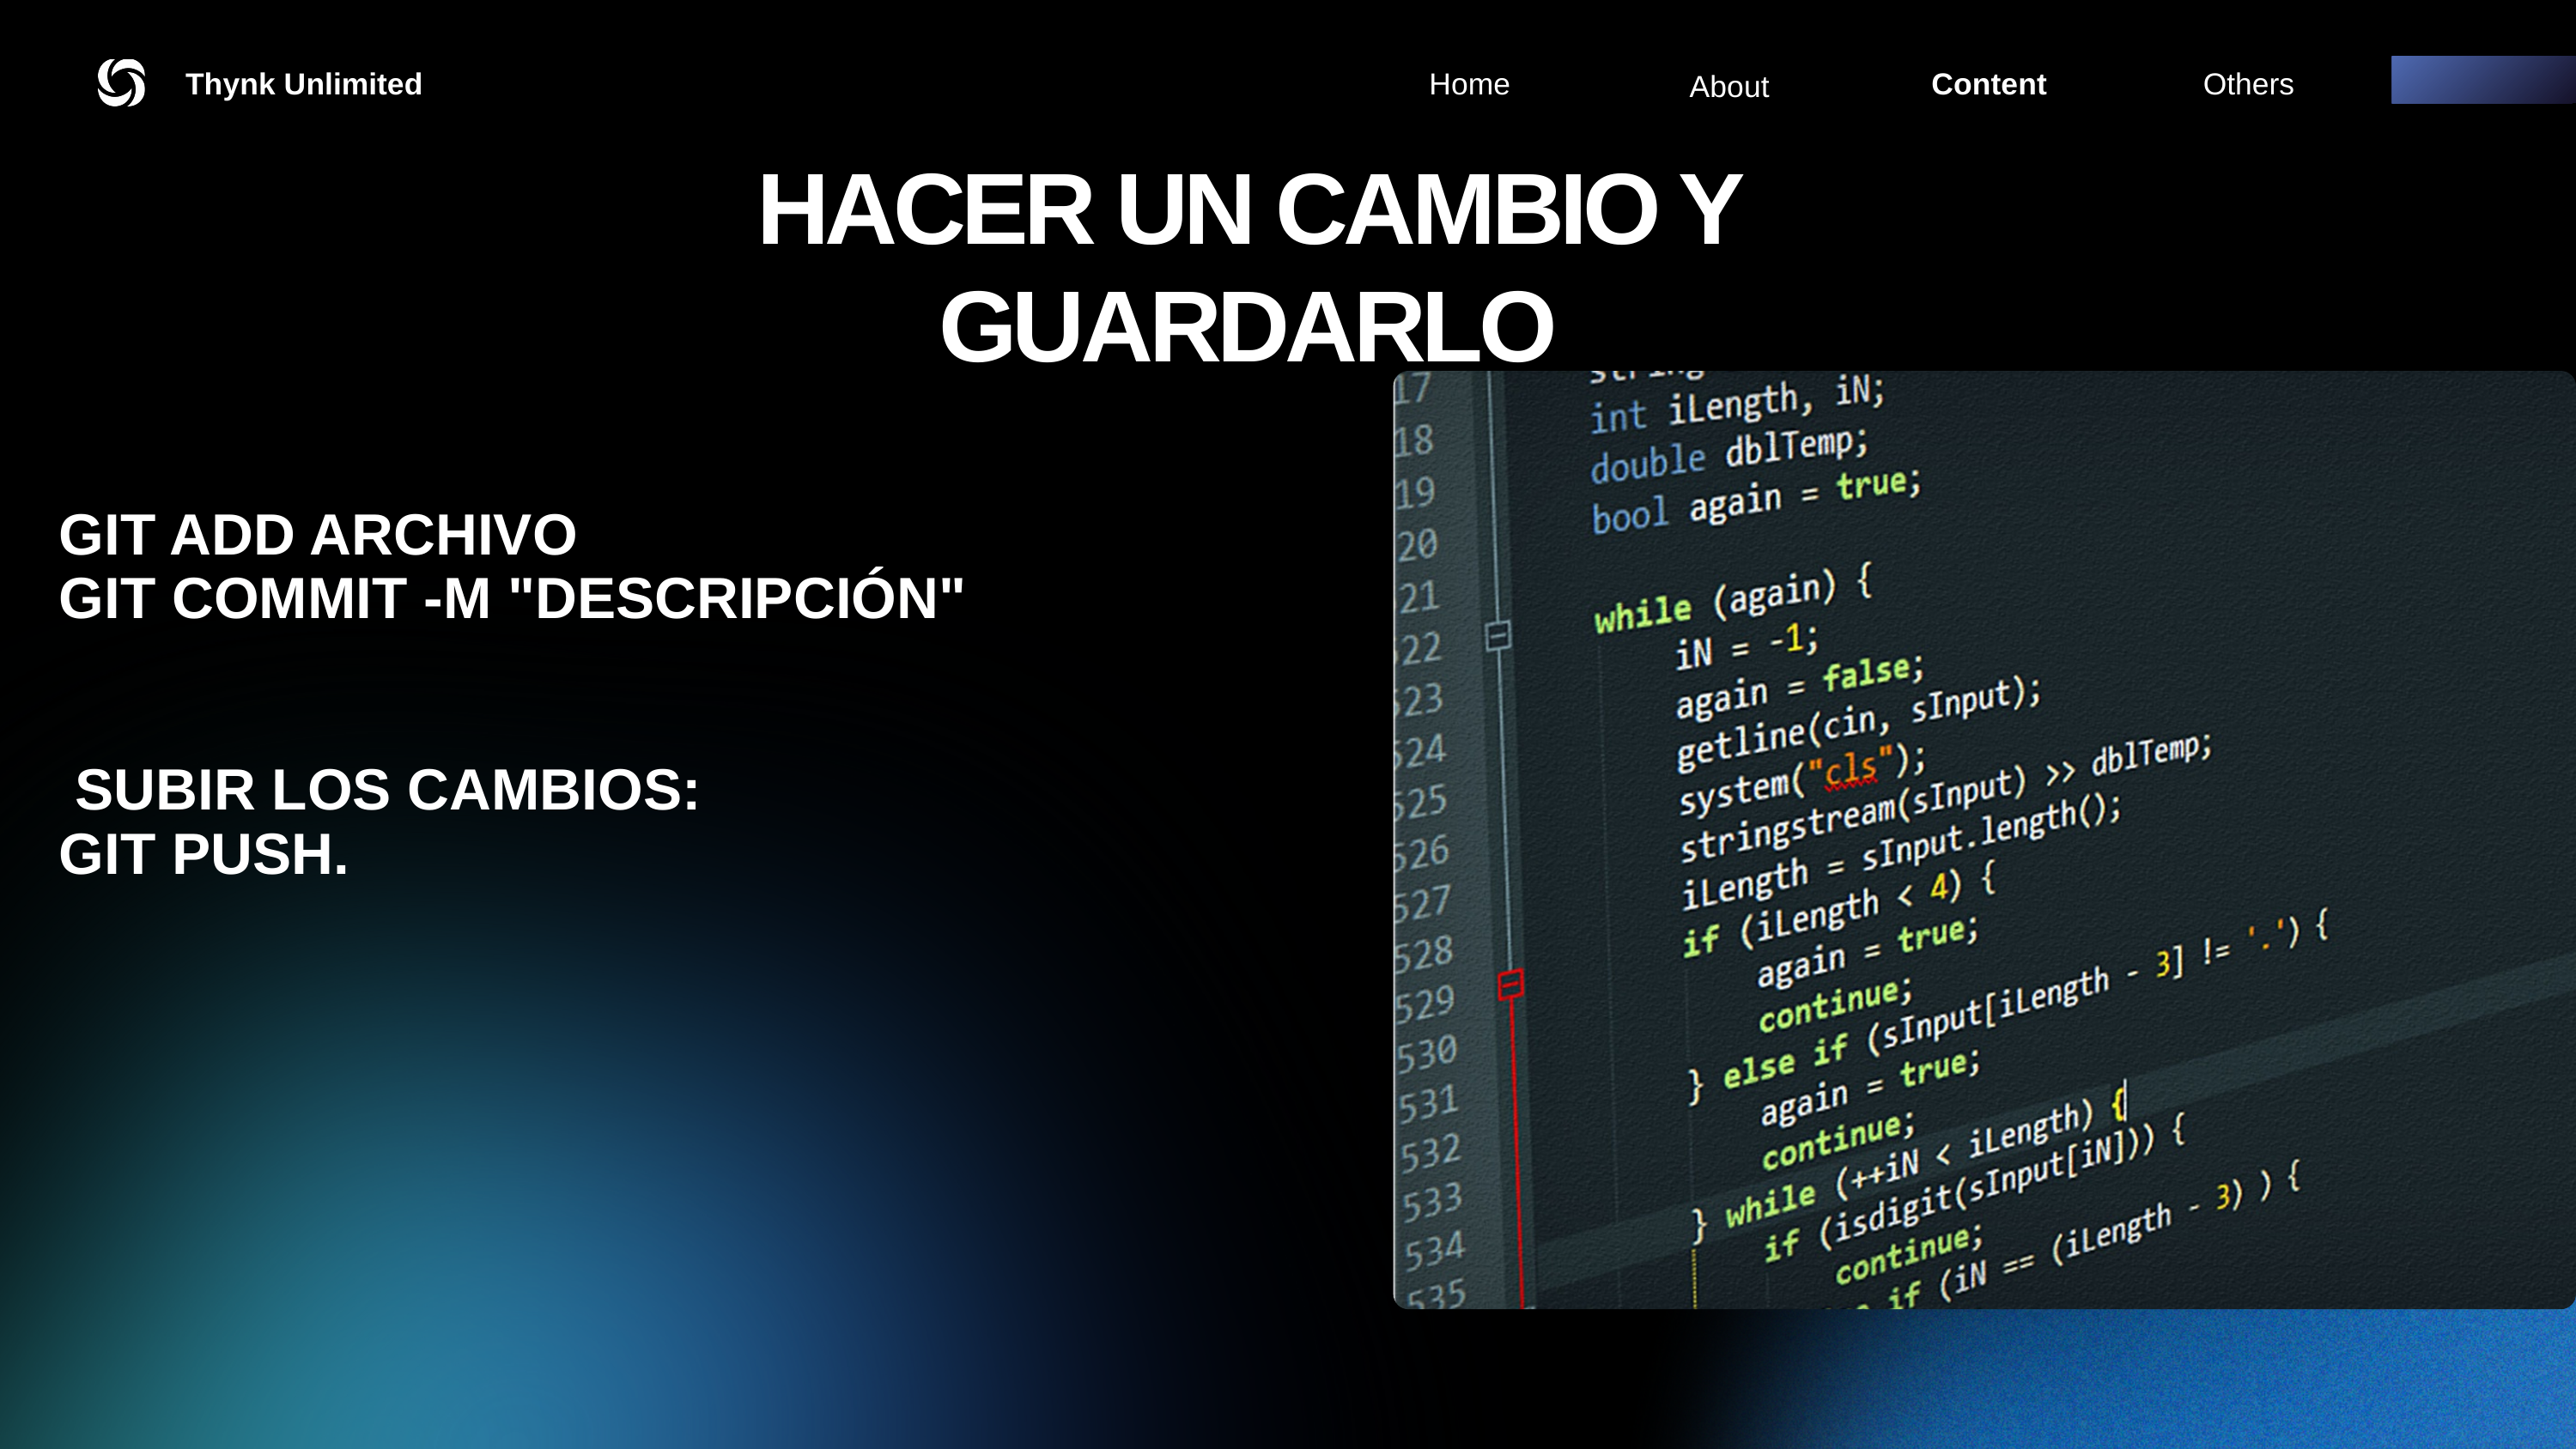

Thynk Unlimited
Home
Content
Others

About
HACER UN CAMBIO Y GUARDARLO

GIT ADD ARCHIVO
GIT COMMIT -M "DESCRIPCIÓN"

 SUBIR LOS CAMBIOS:
GIT PUSH.